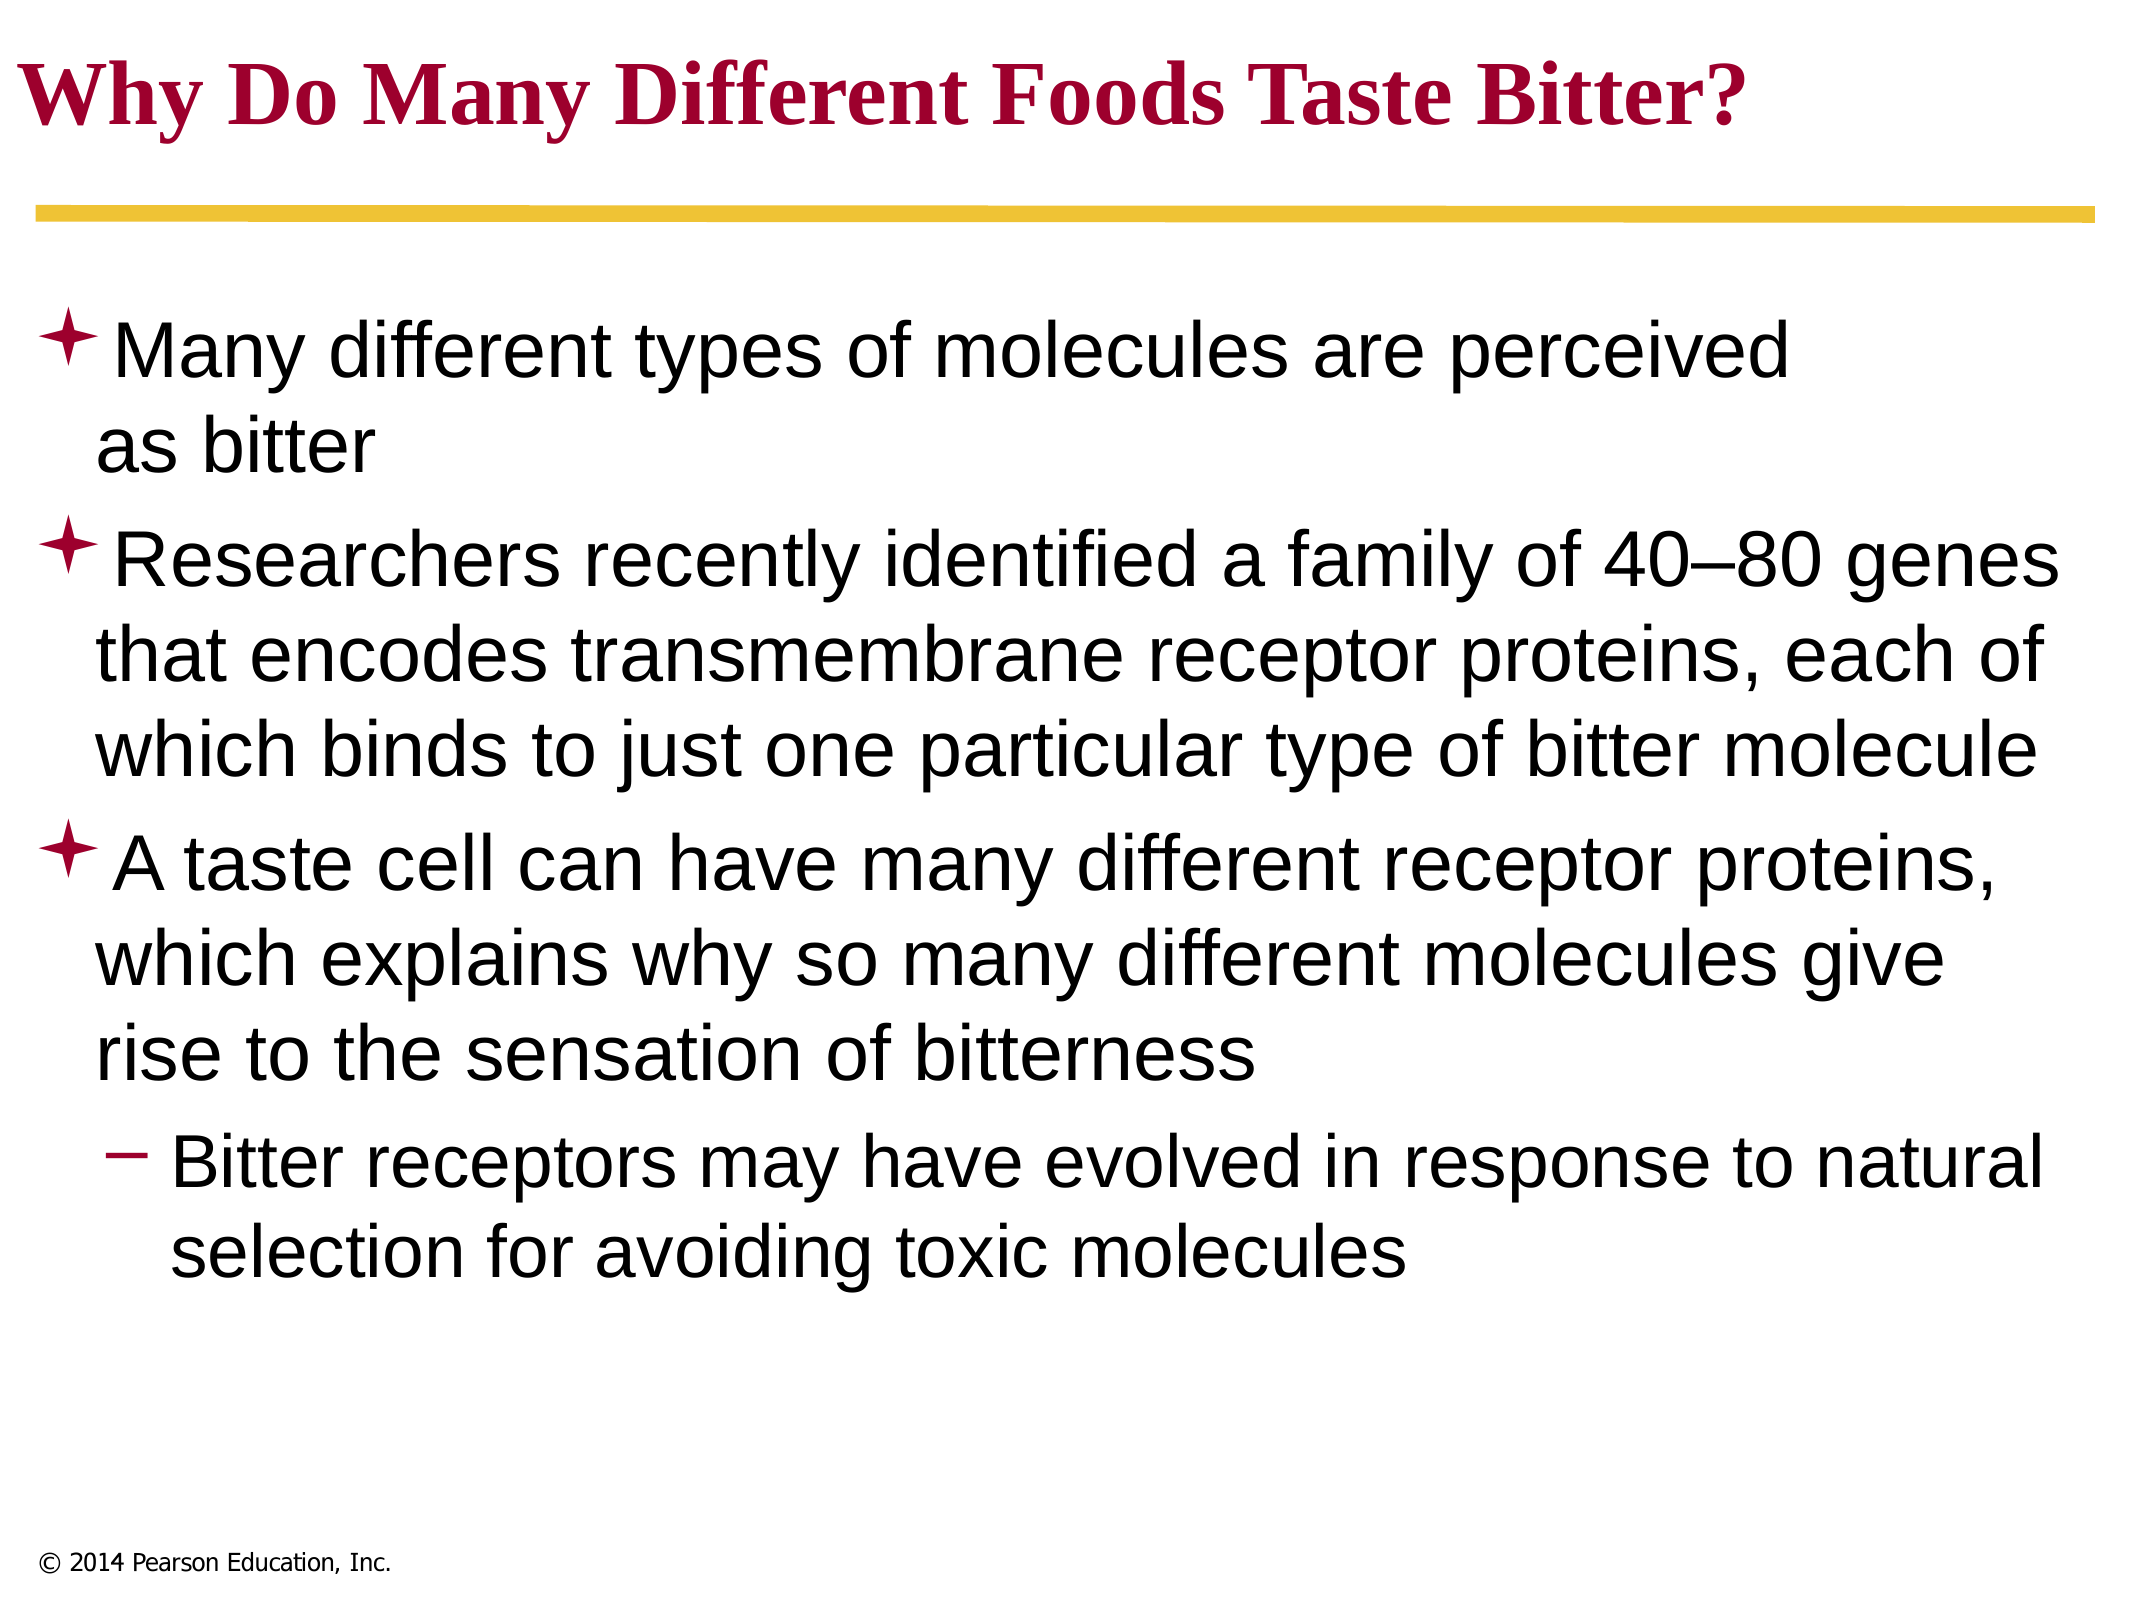

Why Do Many Different Foods Taste Bitter?
Many different types of molecules are perceived
as bitter
Researchers recently identified a family of 40–80 genes that encodes transmembrane receptor proteins, each of which binds to just one particular type of bitter molecule
A taste cell can have many different receptor proteins, which explains why so many different molecules give rise to the sensation of bitterness
Bitter receptors may have evolved in response to natural selection for avoiding toxic molecules